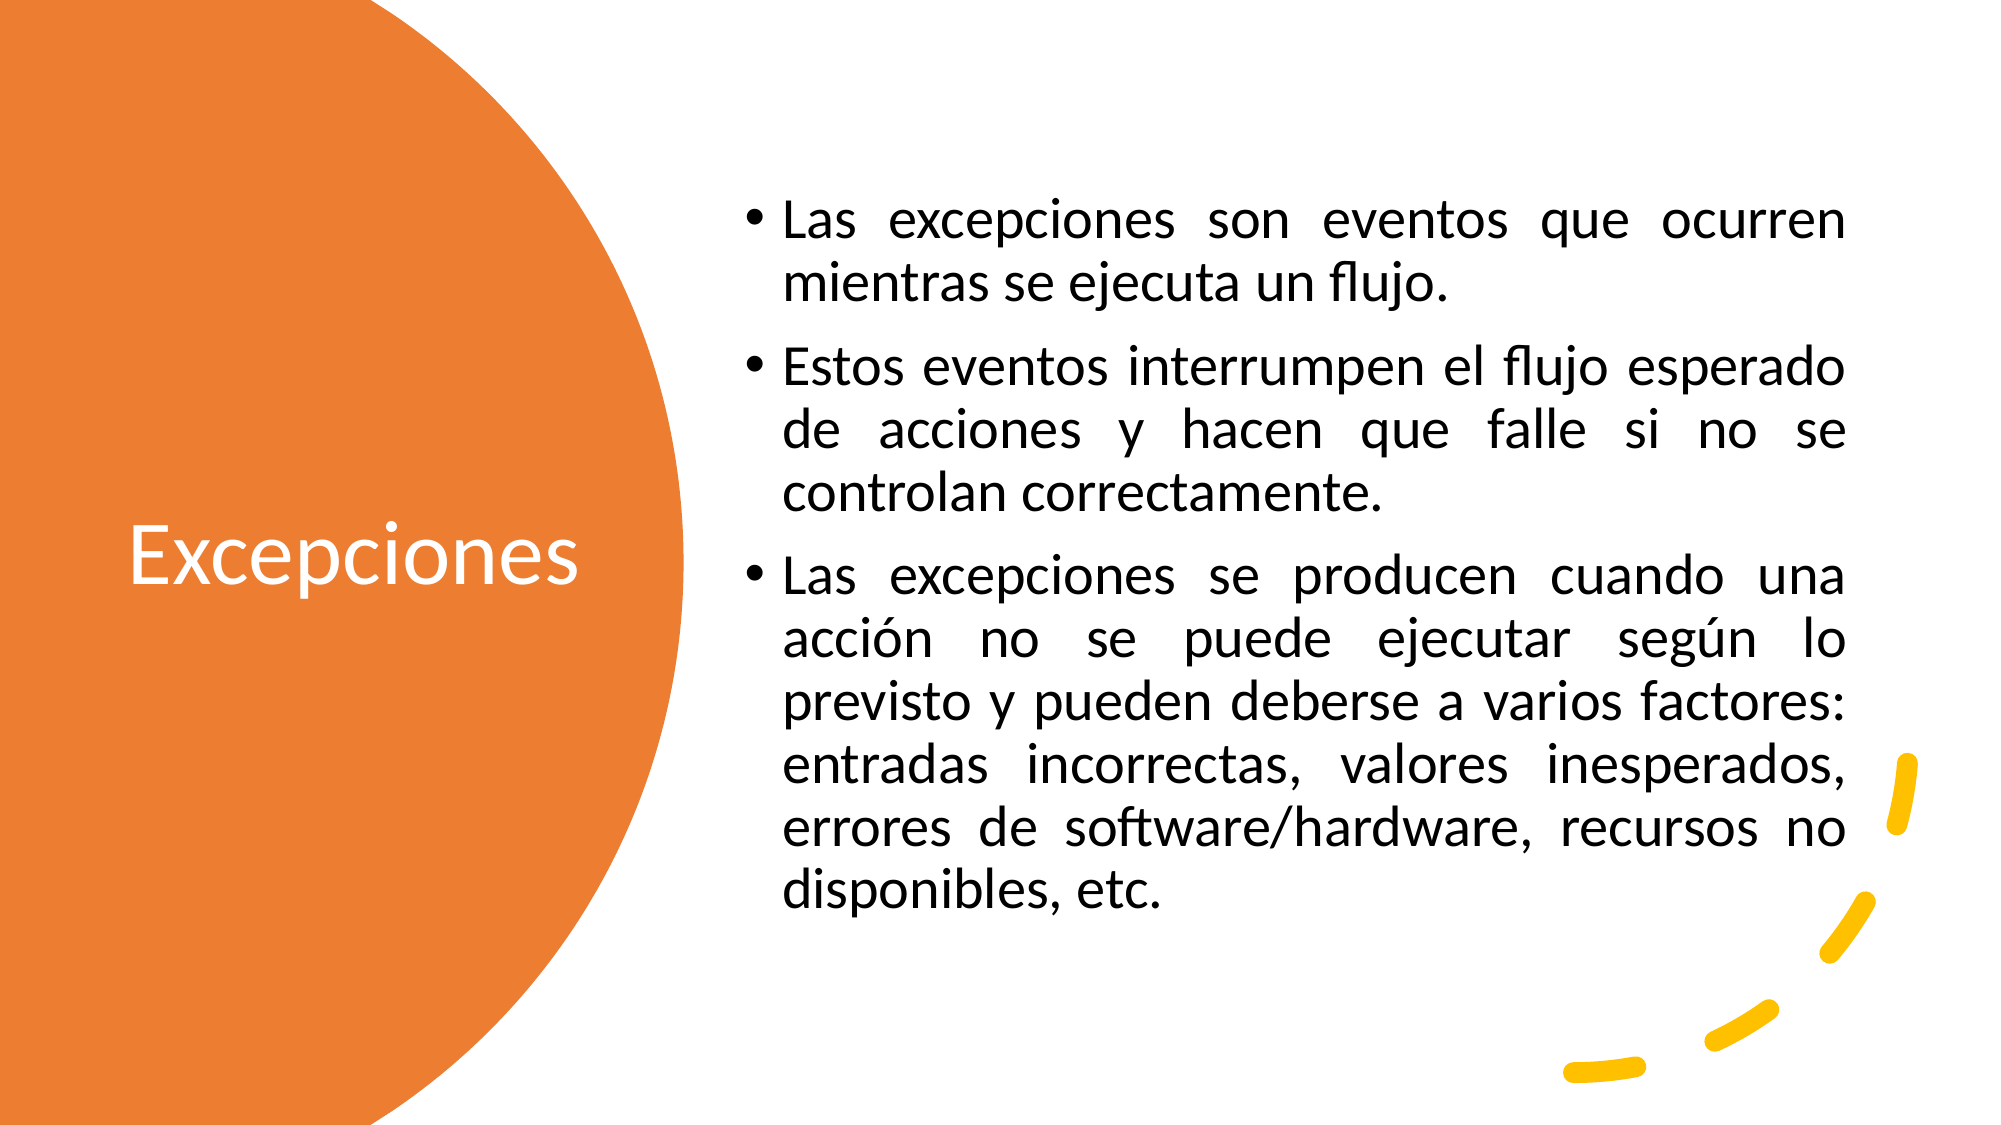

Las excepciones son eventos que ocurren mientras se ejecuta un flujo.
Estos eventos interrumpen el flujo esperado de acciones y hacen que falle si no se controlan correctamente.
Las excepciones se producen cuando una acción no se puede ejecutar según lo previsto y pueden deberse a varios factores: entradas incorrectas, valores inesperados, errores de software/hardware, recursos no disponibles, etc.
# Excepciones